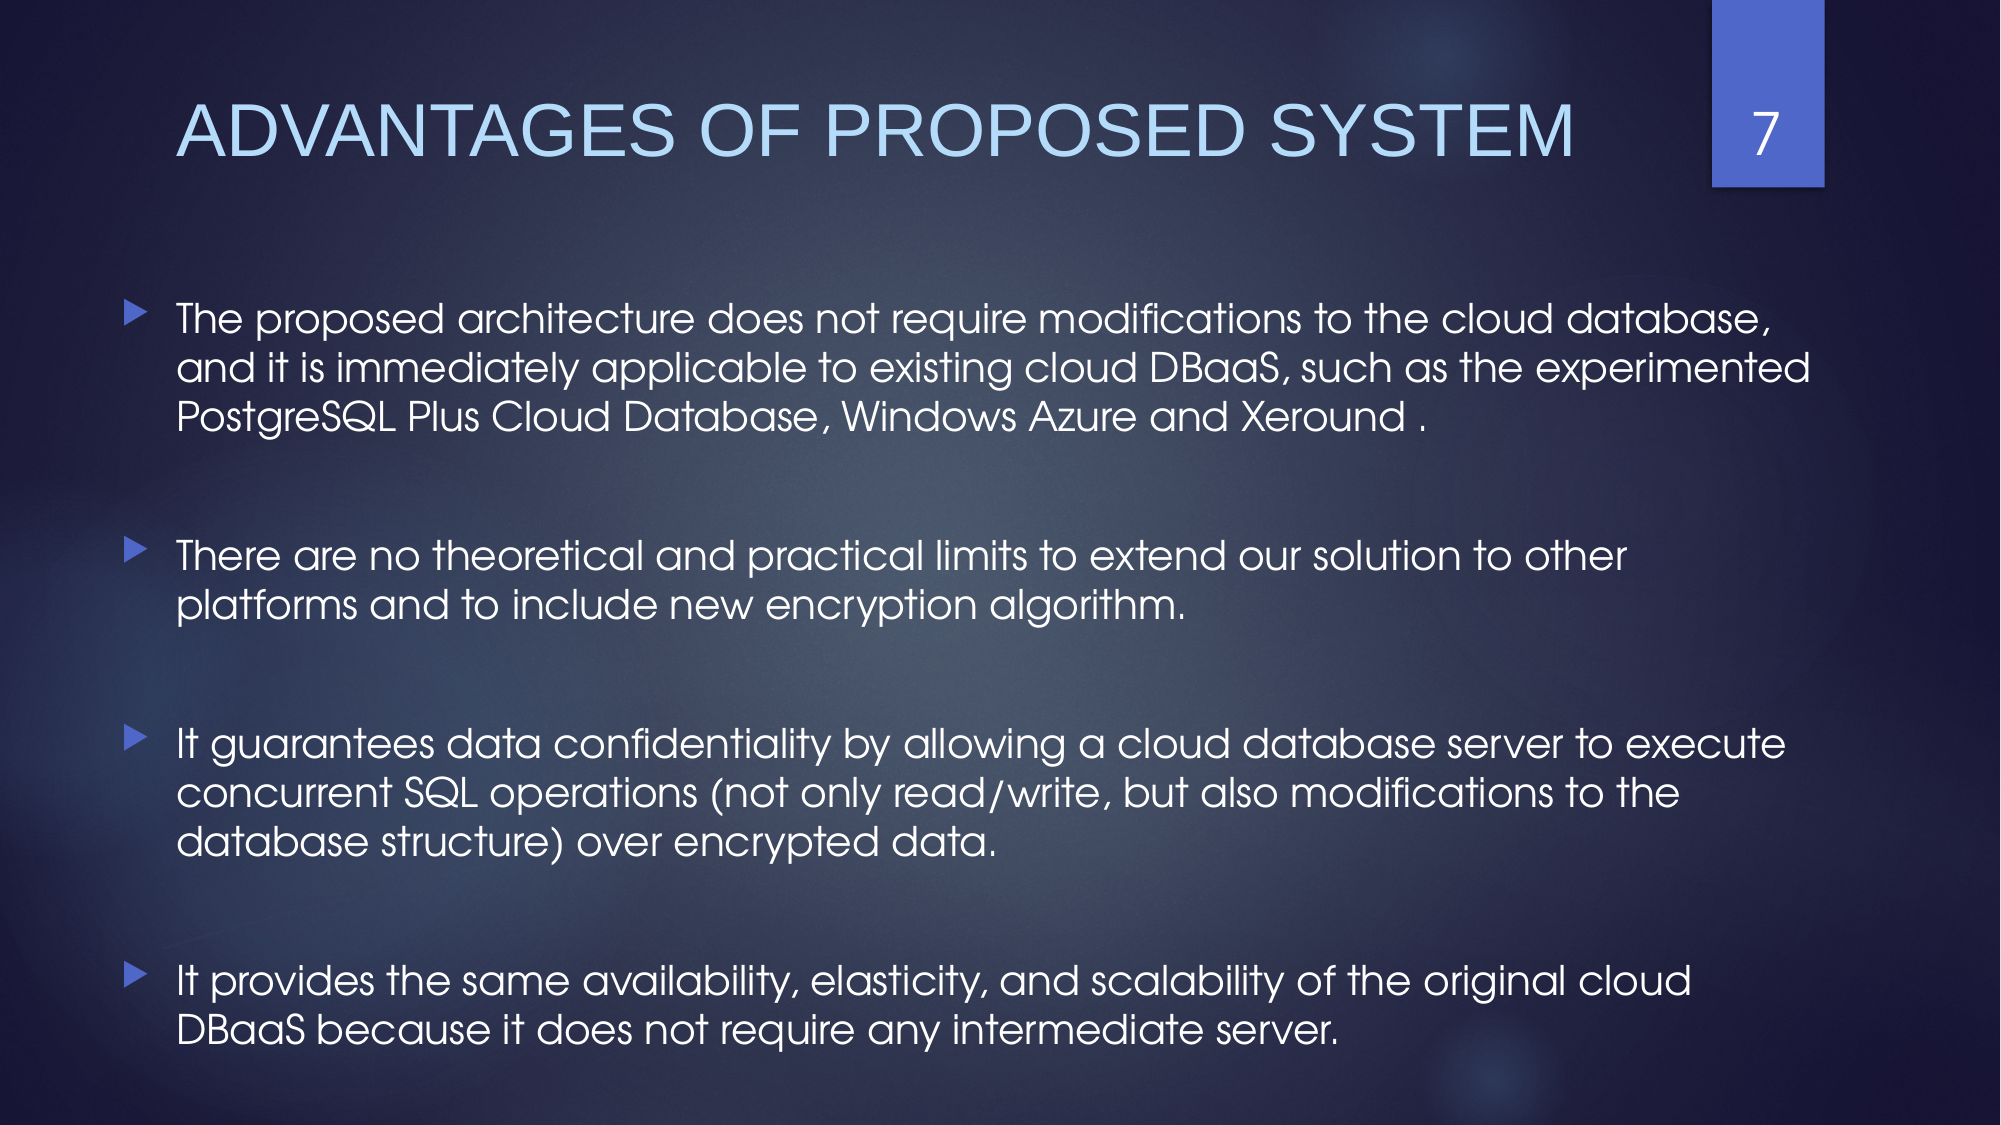

7
# ADVANTAGES OF PROPOSED SYSTEM
The proposed architecture does not require modifications to the cloud database, and it is immediately applicable to existing cloud DBaaS, such as the experimented PostgreSQL Plus Cloud Database, Windows Azure and Xeround .

There are no theoretical and practical limits to extend our solution to other platforms and to include new encryption algorithm.

It guarantees data confidentiality by allowing a cloud database server to execute concurrent SQL operations (not only read/write, but also modifications to the database structure) over encrypted data.

It provides the same availability, elasticity, and scalability of the original cloud DBaaS because it does not require any intermediate server.